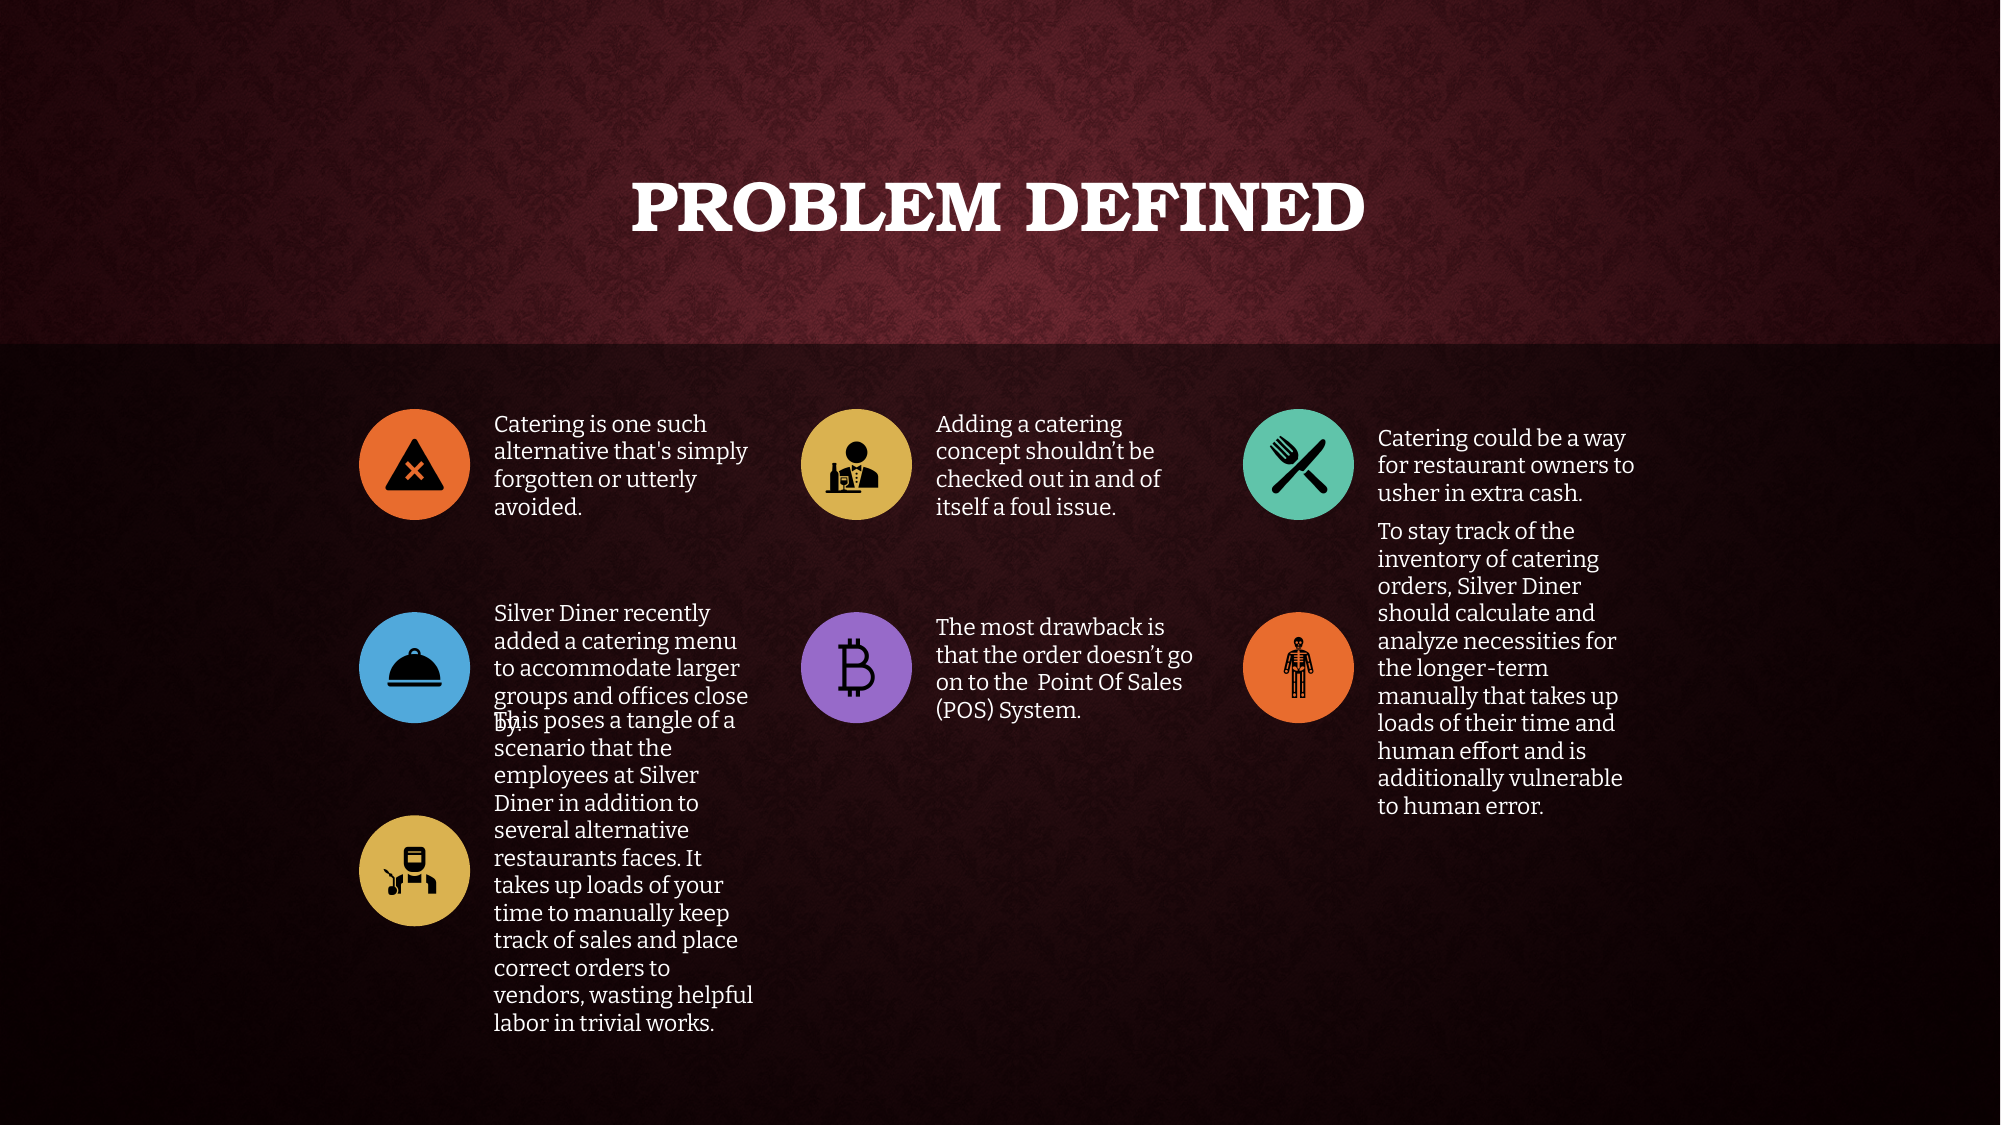

# PROBLEM DEFINED

Catering is one such alternative that's simply forgotten or utterly avoided.
Adding a catering concept shouldn’t be checked out in and of itself a foul issue.
Catering could be a way for restaurant owners to usher in extra cash.
Silver Diner recently added a catering menu to accommodate larger groups and offices close by.
The most drawback is that the order doesn’t go on to the  Point Of Sales (POS) System.
To stay track of the inventory of catering orders, Silver Diner should calculate and analyze necessities for the longer-term manually that takes up loads of their time and human effort and is additionally vulnerable to human error.
This poses a tangle of a scenario that the employees at Silver Diner in addition to several alternative restaurants faces. It takes up loads of your time to manually keep track of sales and place correct orders to vendors, wasting helpful labor in trivial works.